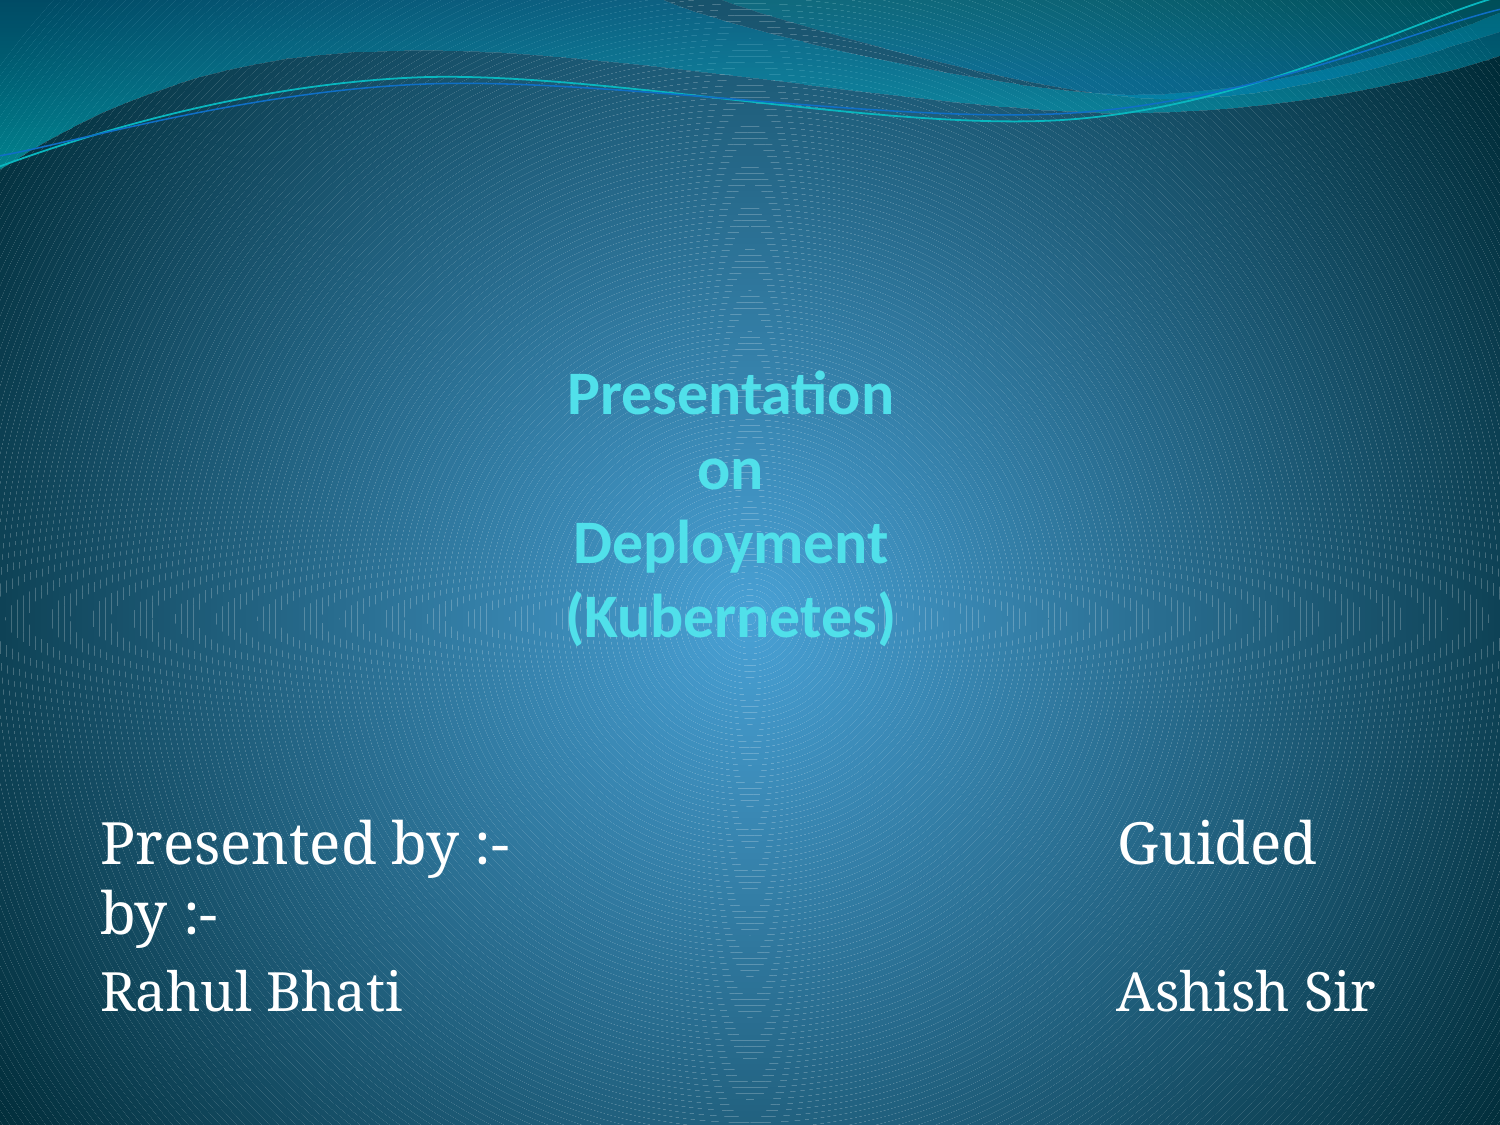

# Presentation on Deployment (Kubernetes)
Presented by :-                                        Guided by :-
Rahul Bhati                                                   Ashish Sir